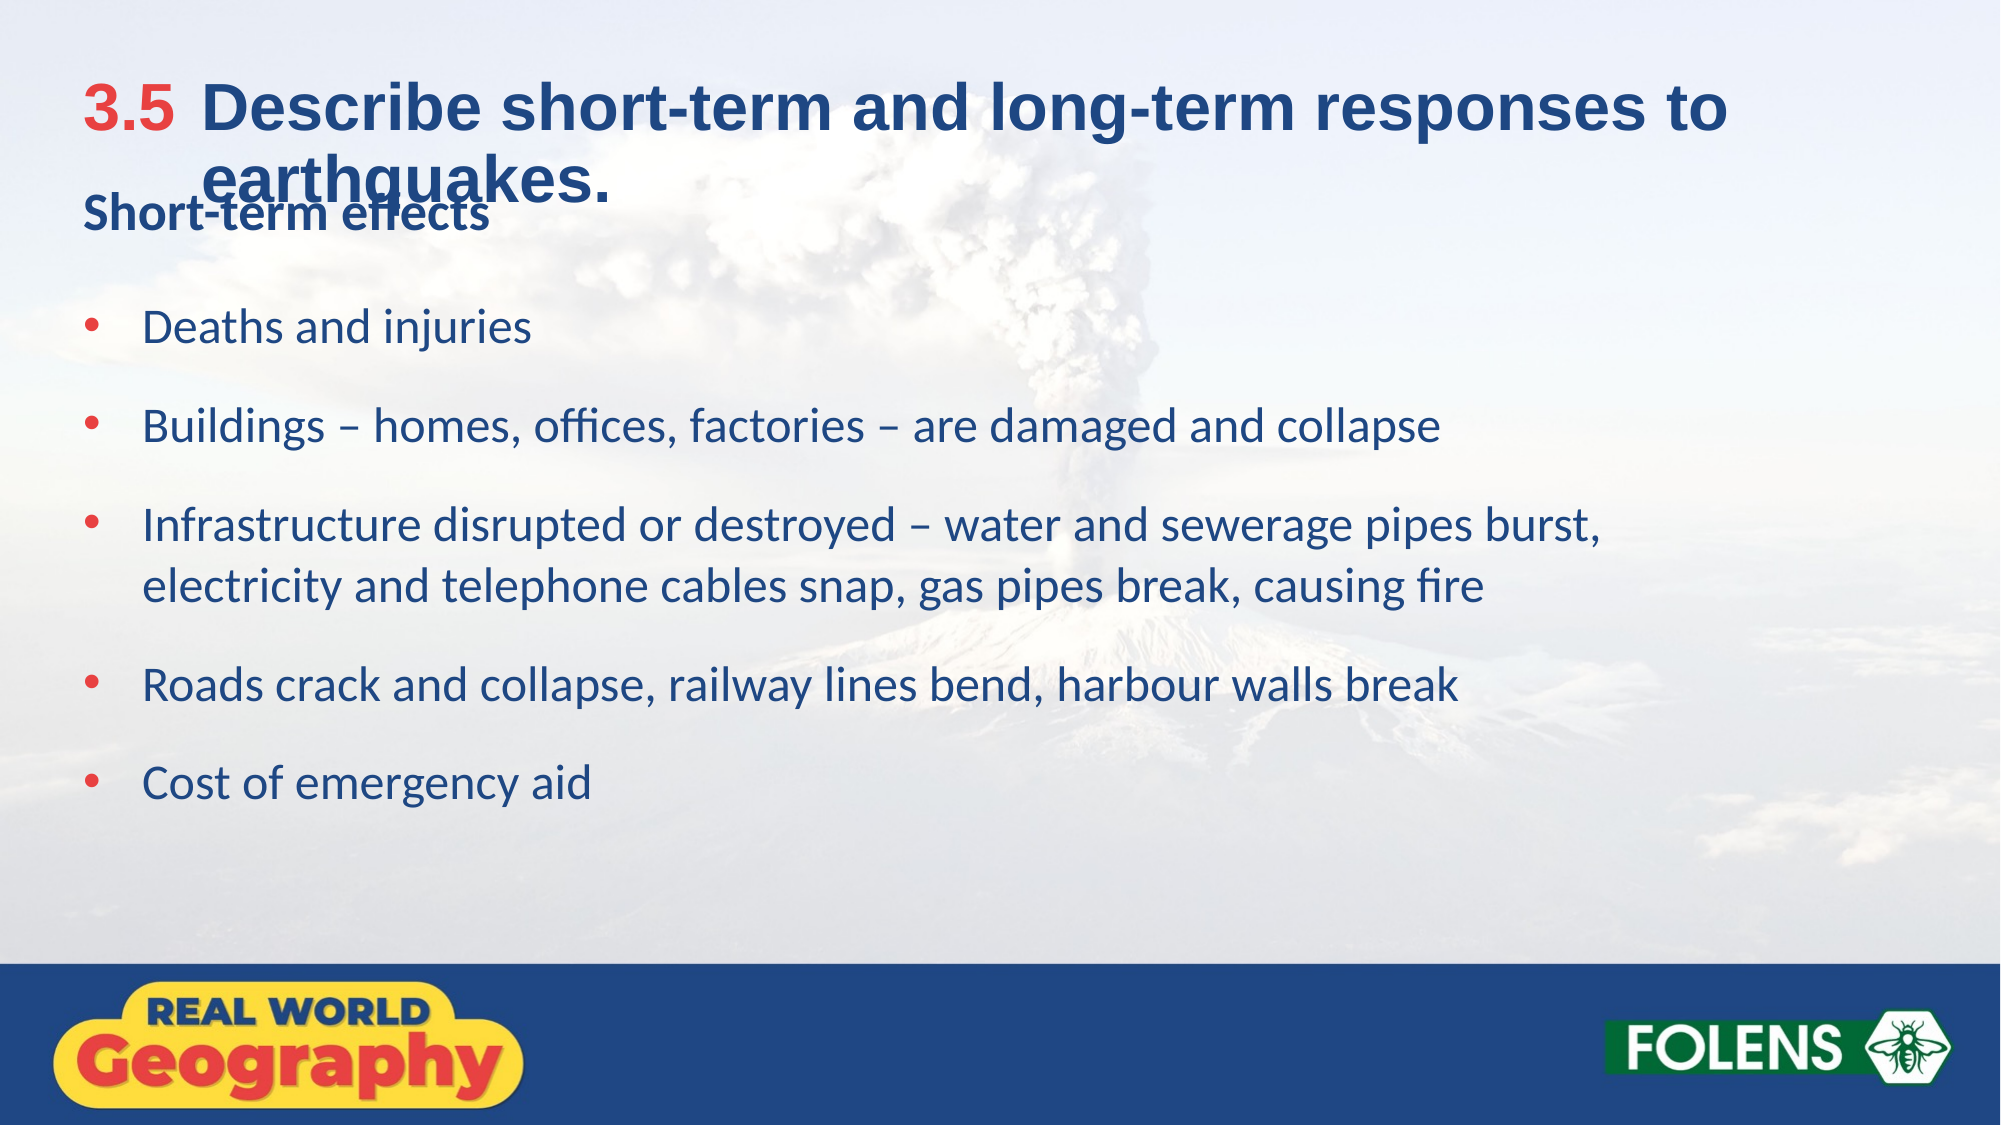

3.5 	Describe short-term and long-term responses to earthquakes.
Short-term effects
Deaths and injuries
Buildings – homes, offices, factories – are damaged and collapse
Infrastructure disrupted or destroyed – water and sewerage pipes burst, electricity and telephone cables snap, gas pipes break, causing fire
Roads crack and collapse, railway lines bend, harbour walls break
Cost of emergency aid